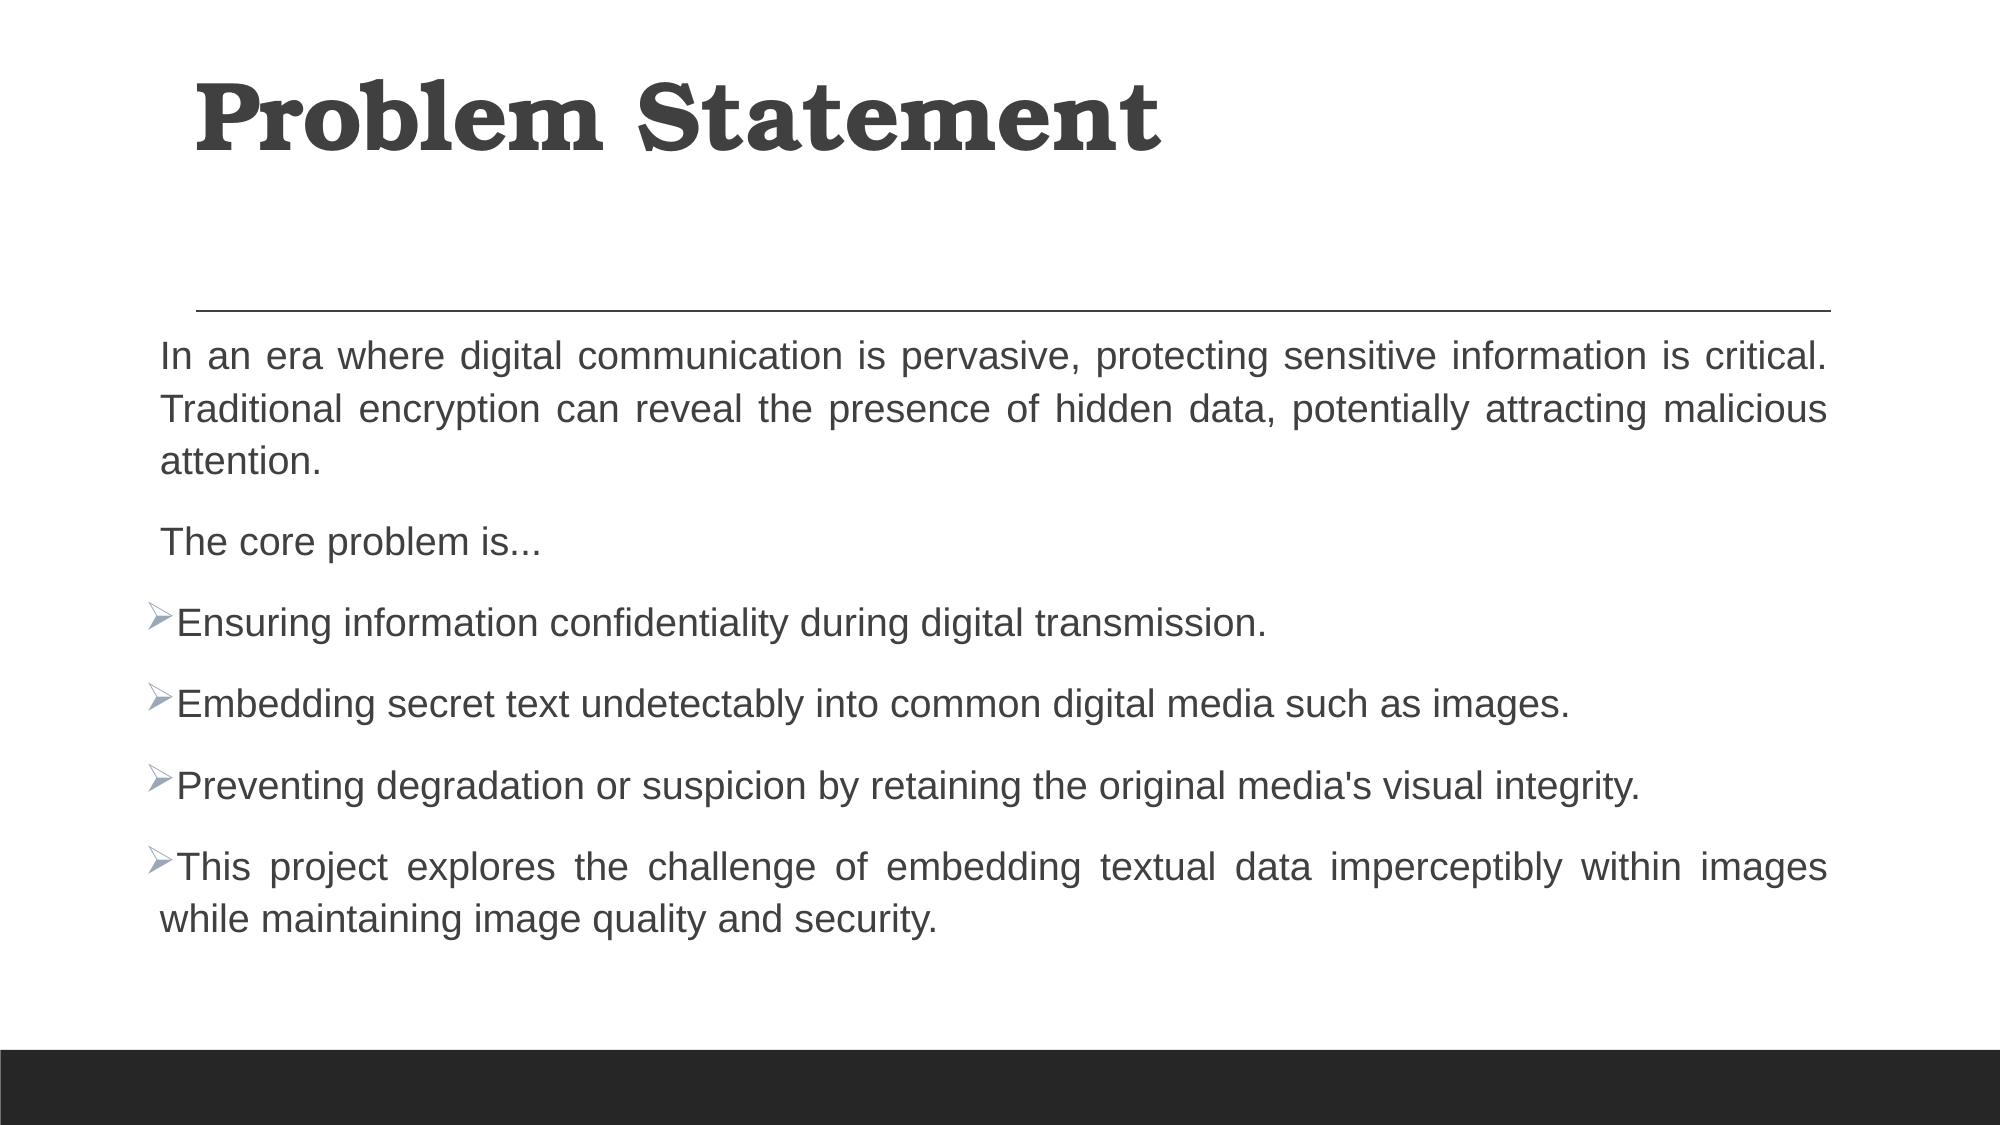

# Problem Statement
In an era where digital communication is pervasive, protecting sensitive information is critical. Traditional encryption can reveal the presence of hidden data, potentially attracting malicious attention.
The core problem is...
Ensuring information confidentiality during digital transmission.
Embedding secret text undetectably into common digital media such as images.
Preventing degradation or suspicion by retaining the original media's visual integrity.
This project explores the challenge of embedding textual data imperceptibly within images while maintaining image quality and security.